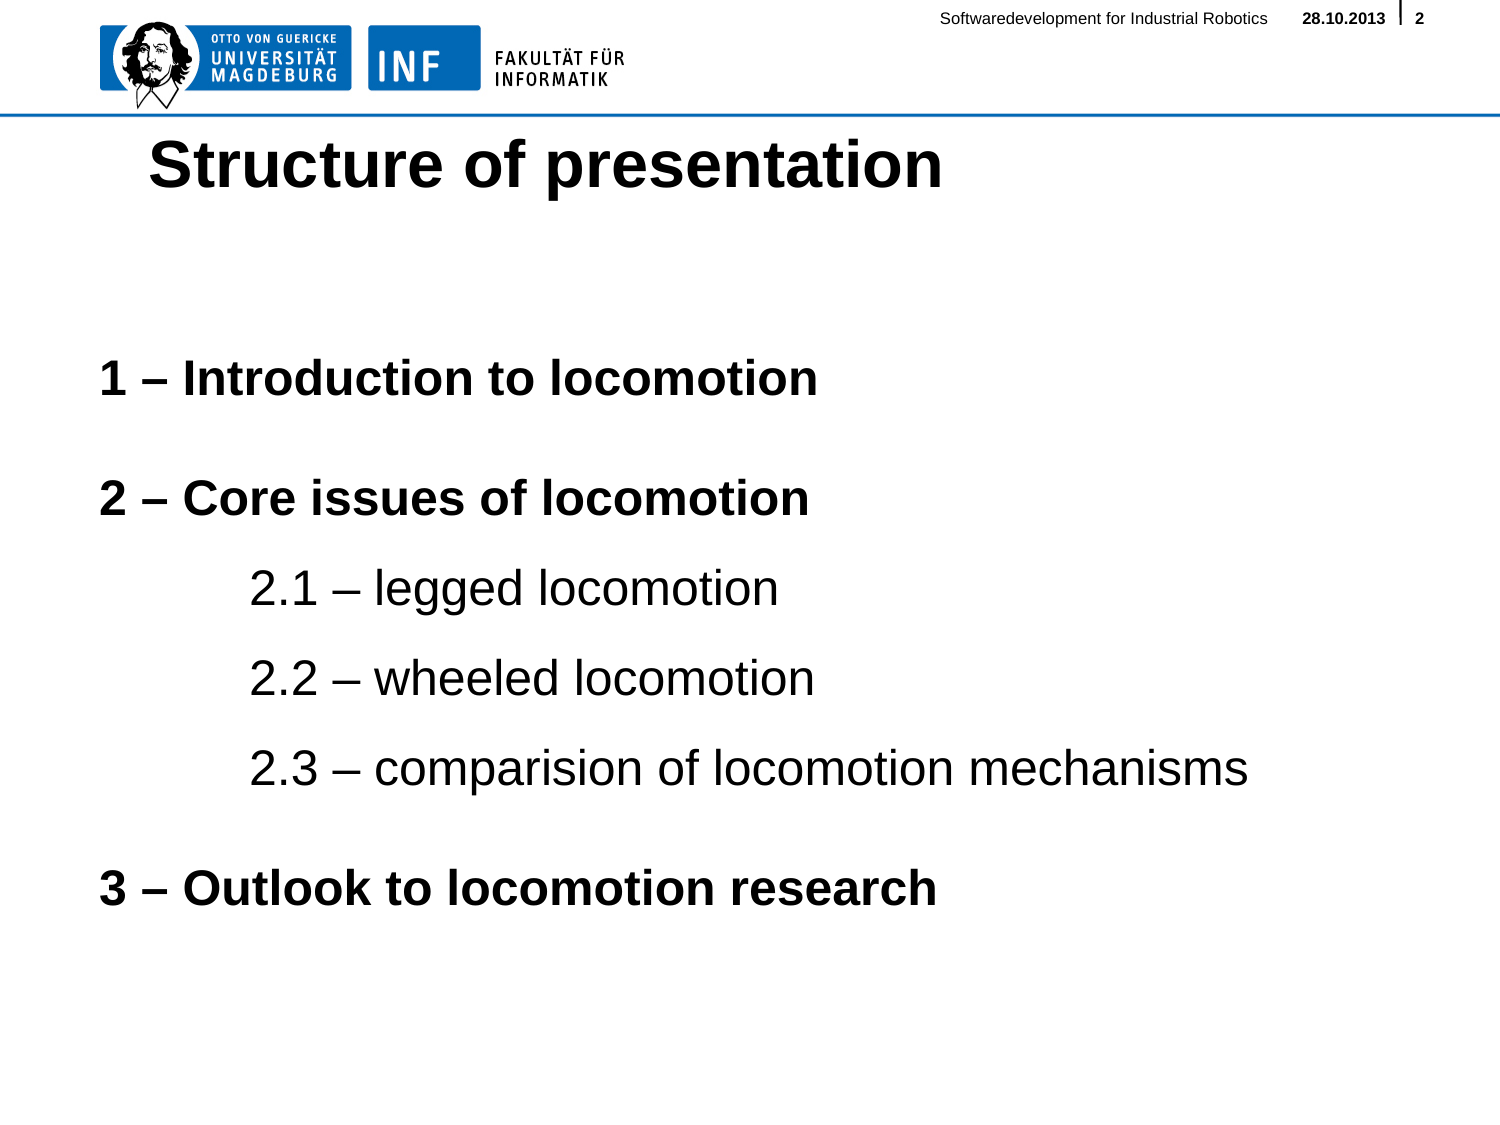

# Structure of presentation

1 – Introduction to locomotion
2 – Core issues of locomotion
	2.1 – legged locomotion
	2.2 – wheeled locomotion
	2.3 – comparision of locomotion mechanisms
3 – Outlook to locomotion research